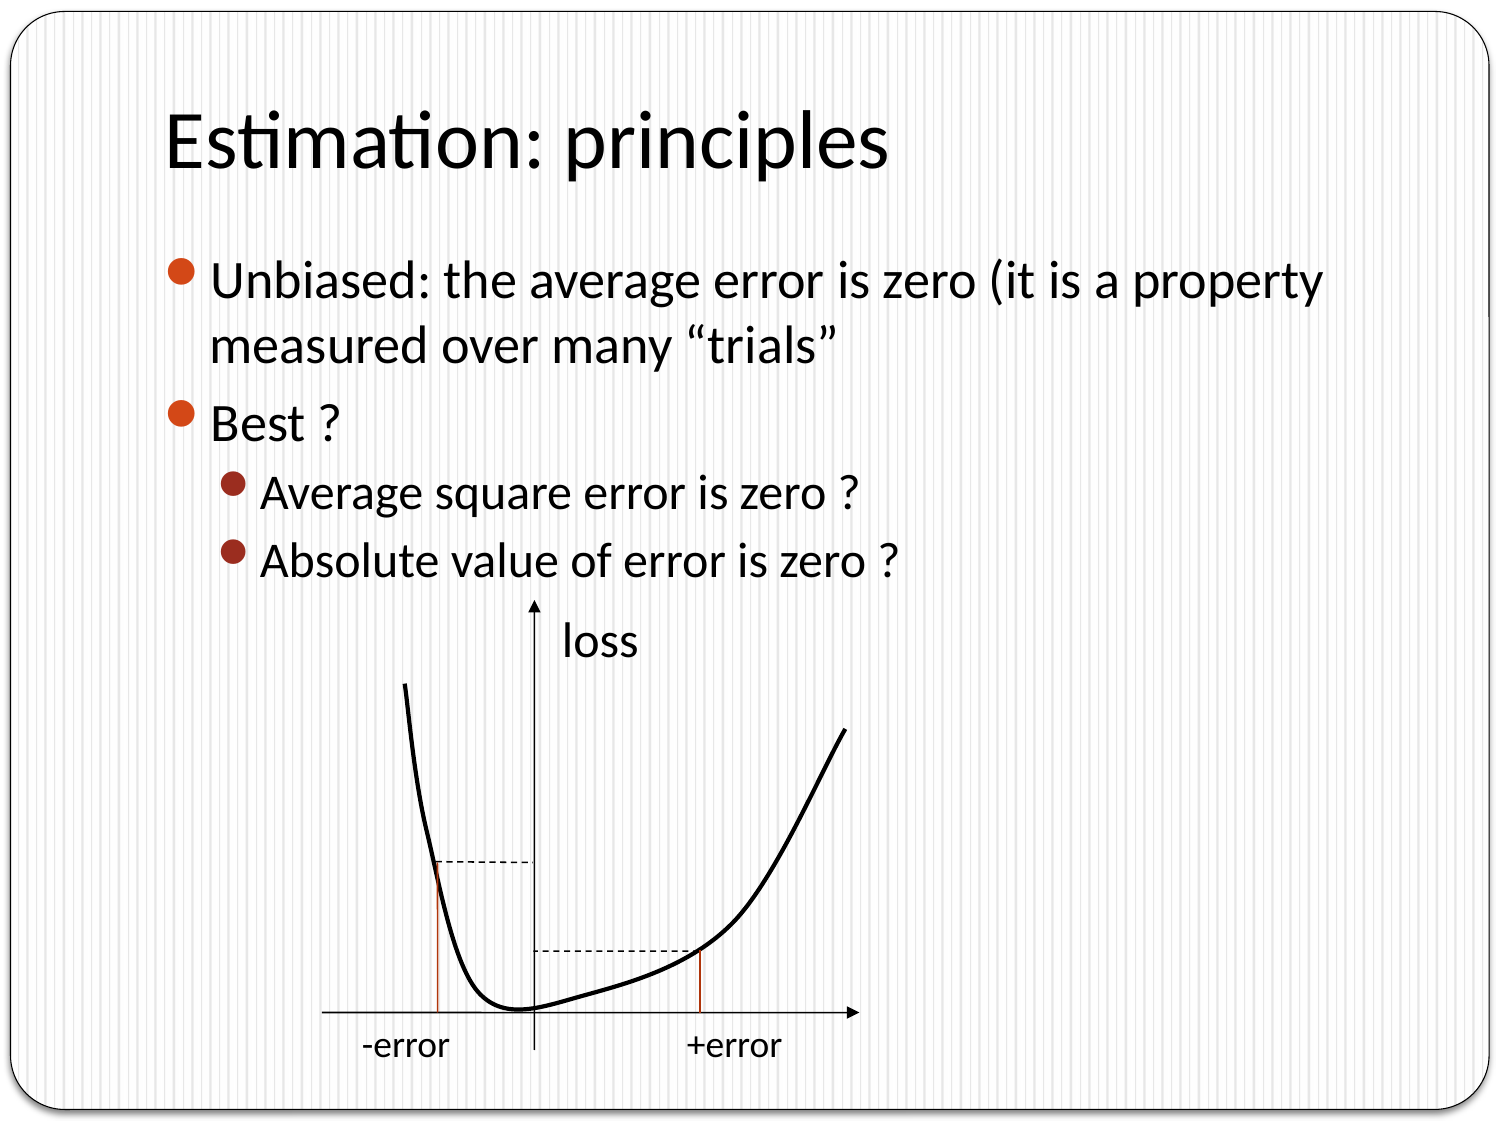

# Estimation: principles
Unbiased: the average error is zero (it is a property measured over many “trials”
Best ?
Average square error is zero ?
Absolute value of error is zero ?

loss

-error
+error